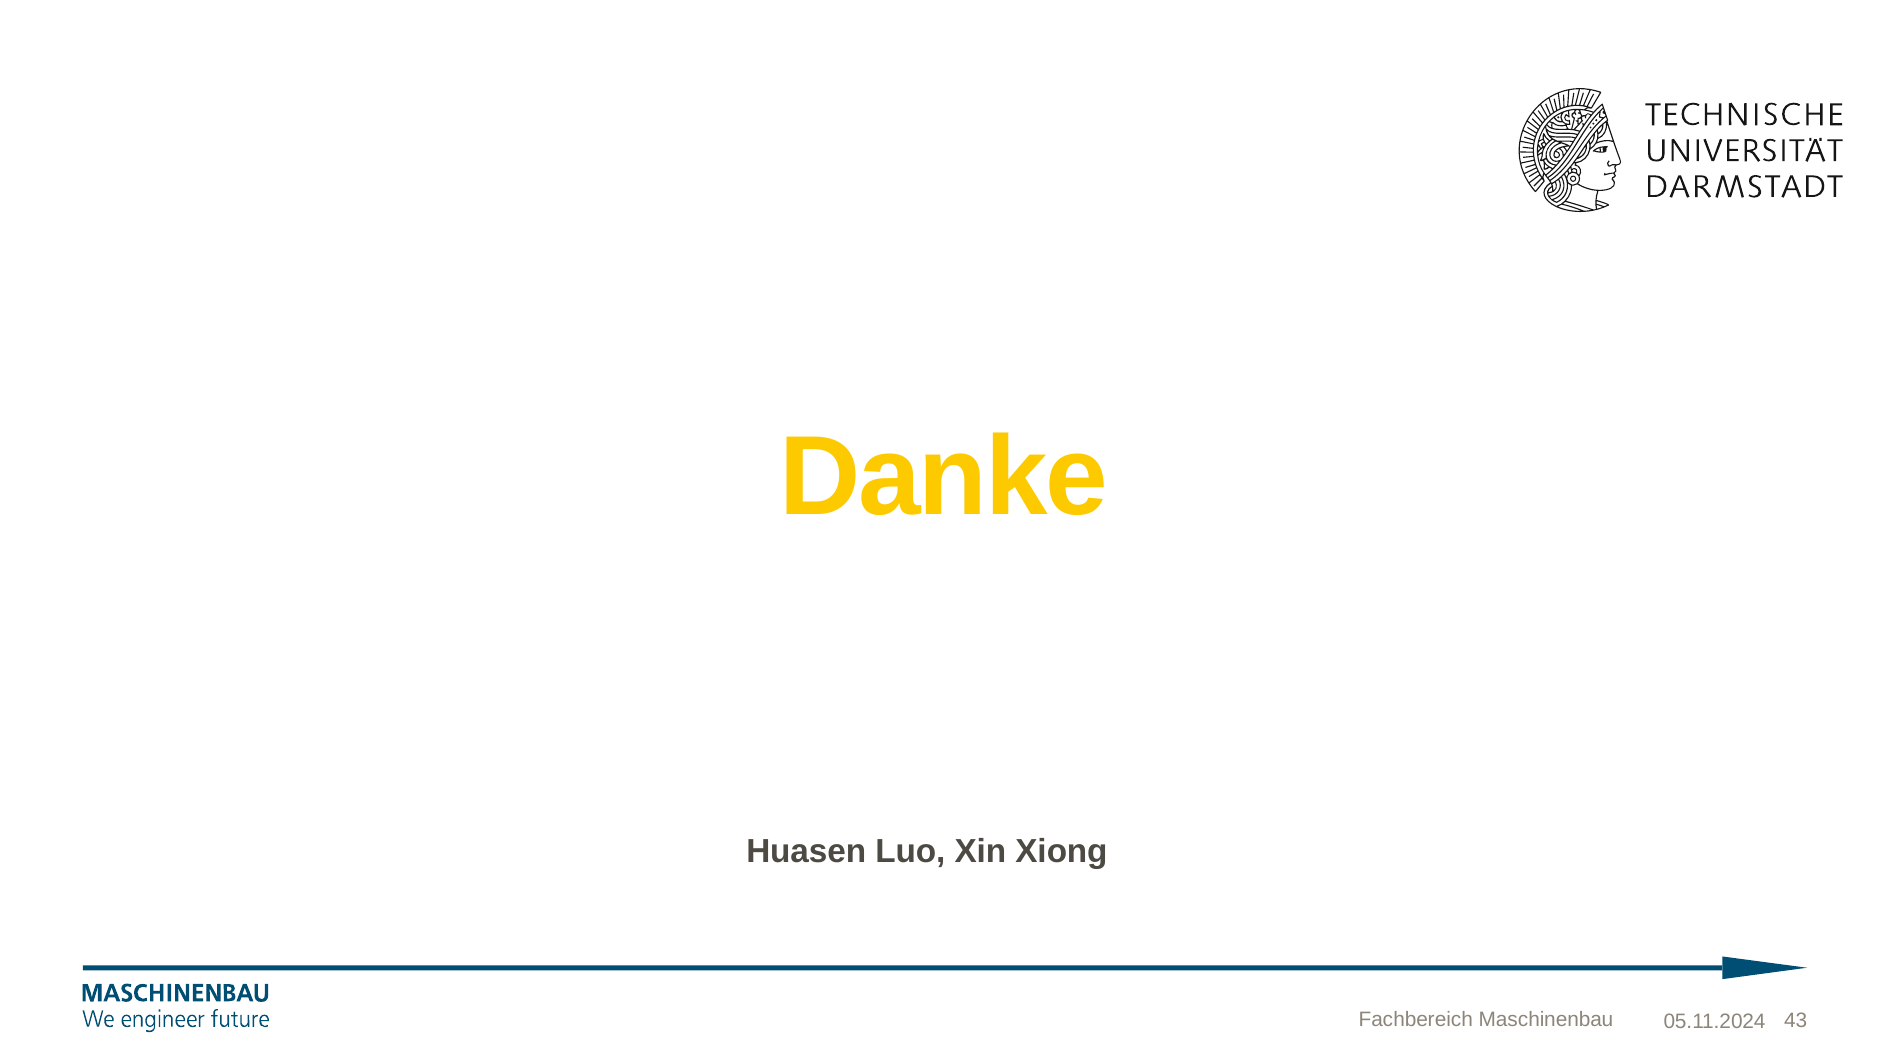

# Danke
Huasen Luo, Xin Xiong

Fachbereich Maschinenbau
05.11.2024
43